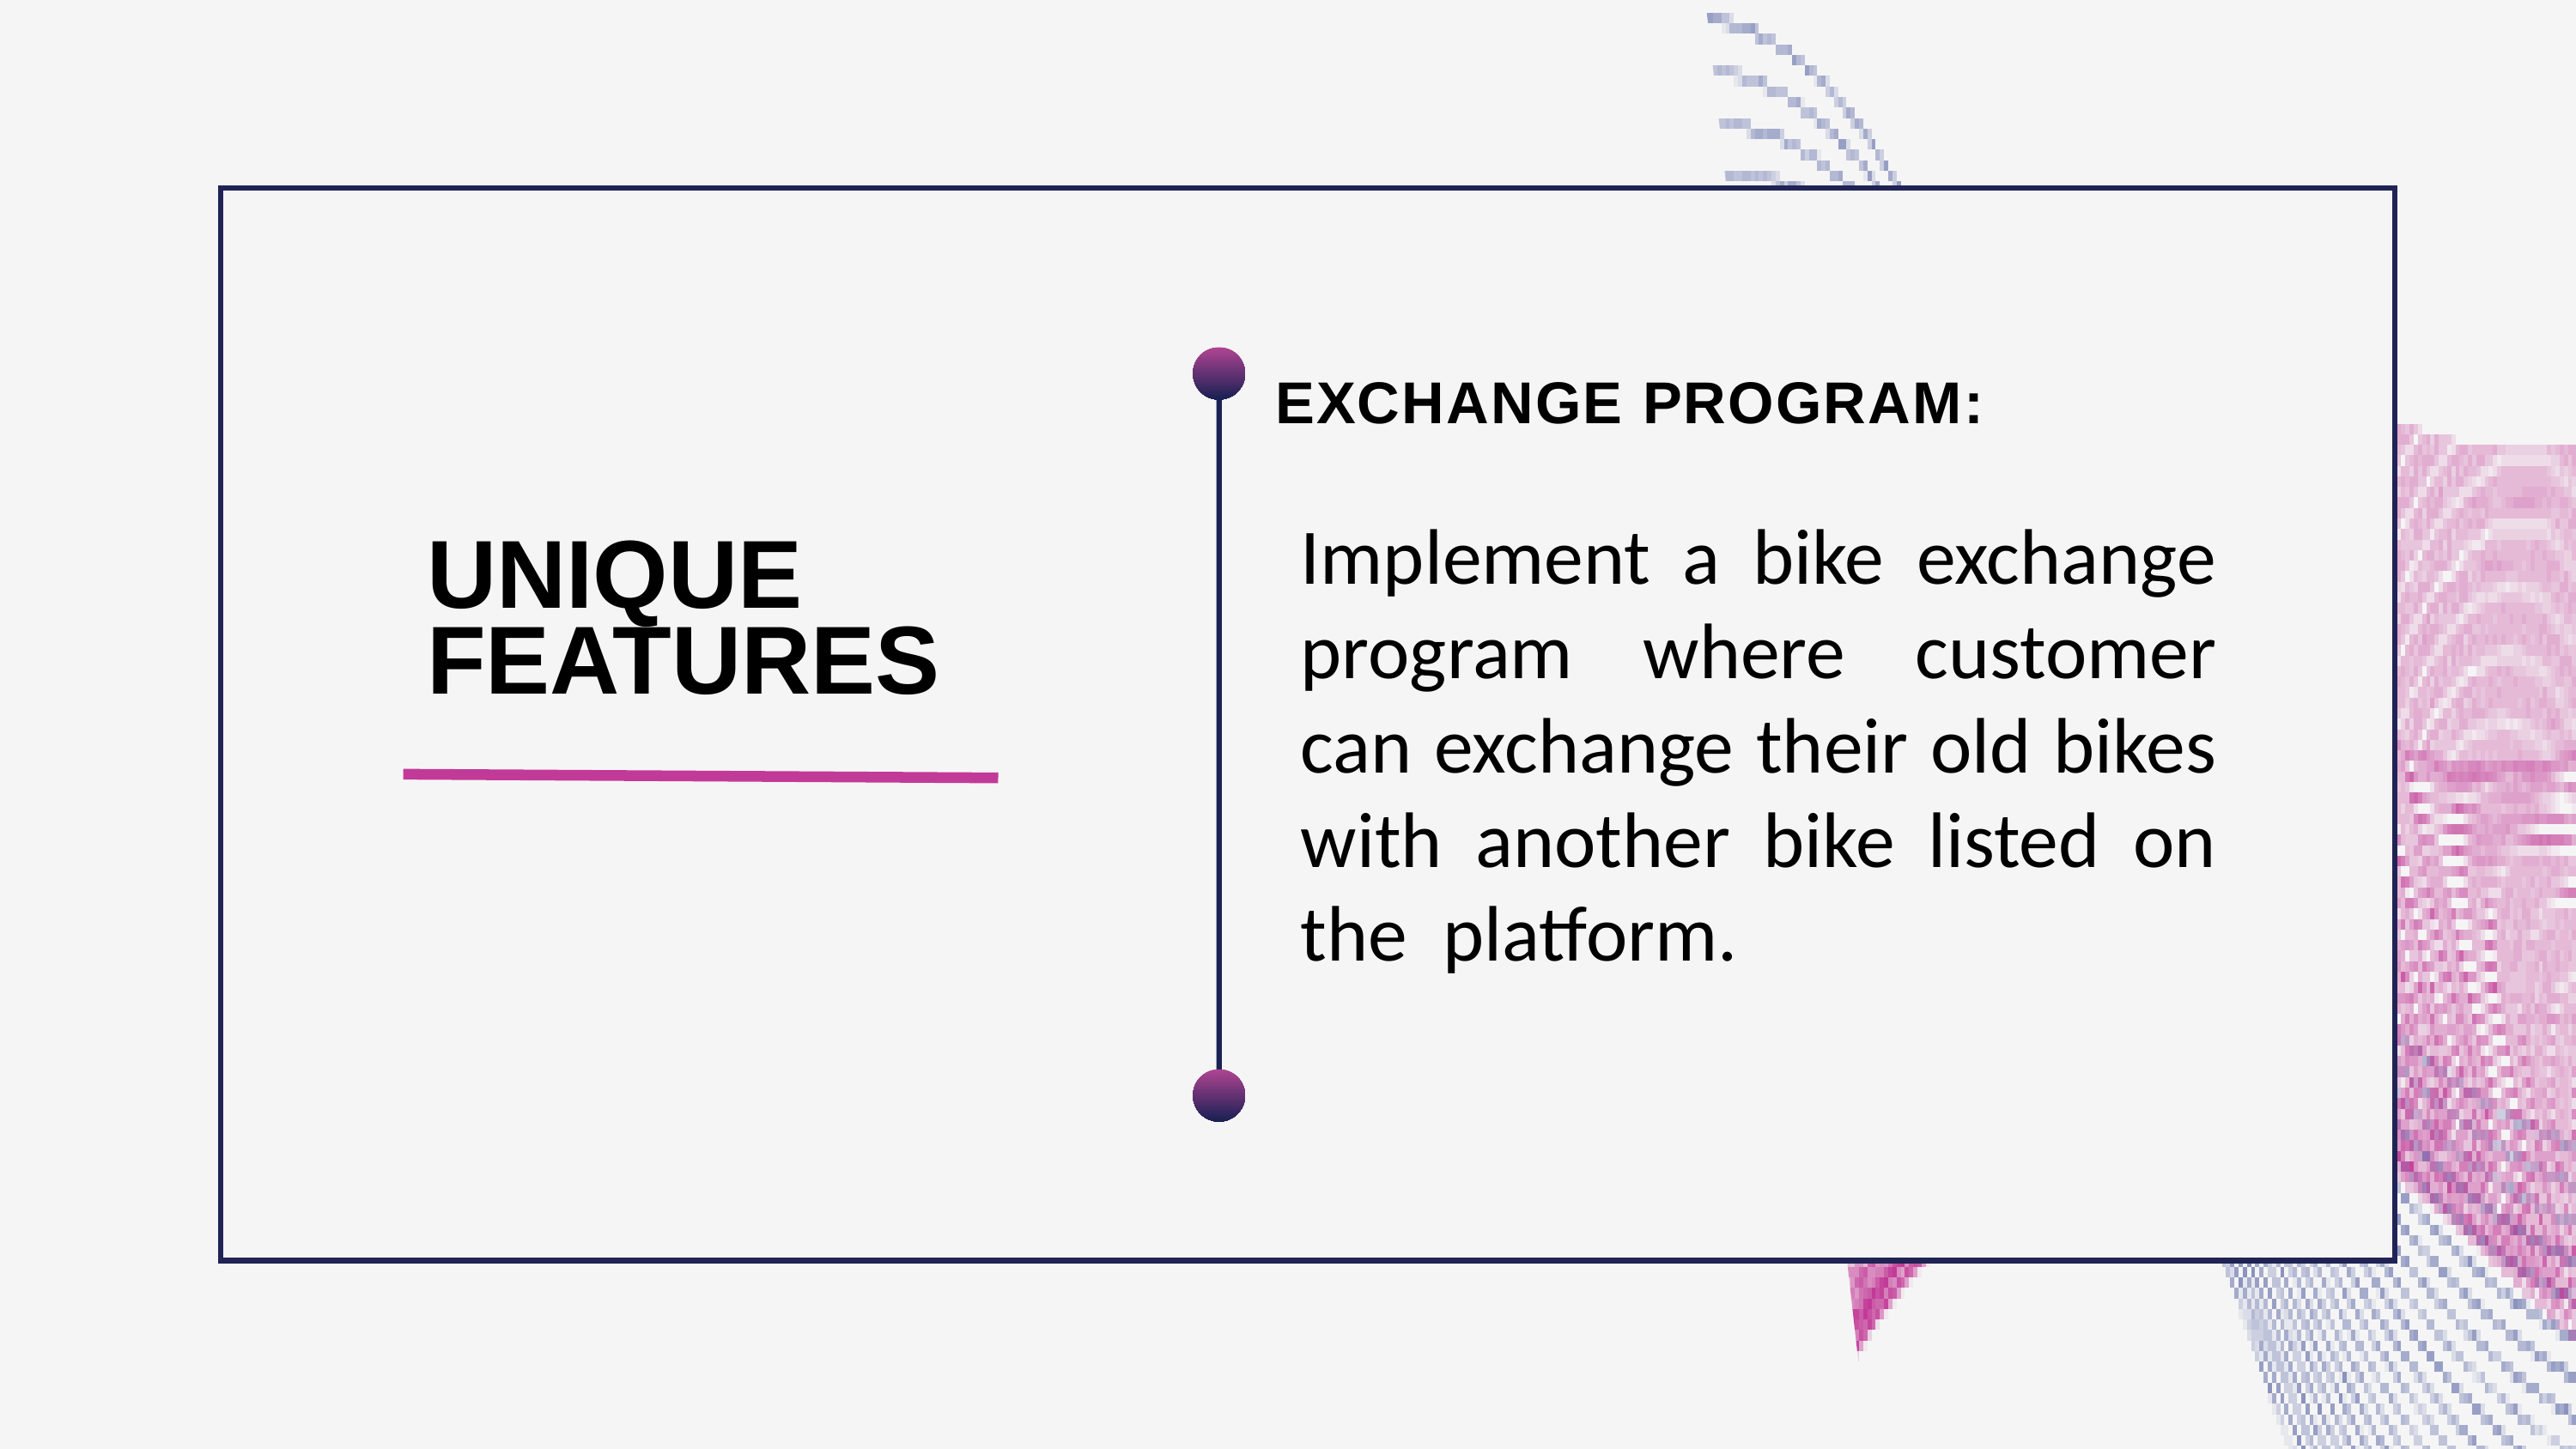

EXCHANGE PROGRAM:

Implement a bike exchange program where customer can exchange their old bikes with another bike listed on the  platform.
UNIQUE FEATURES